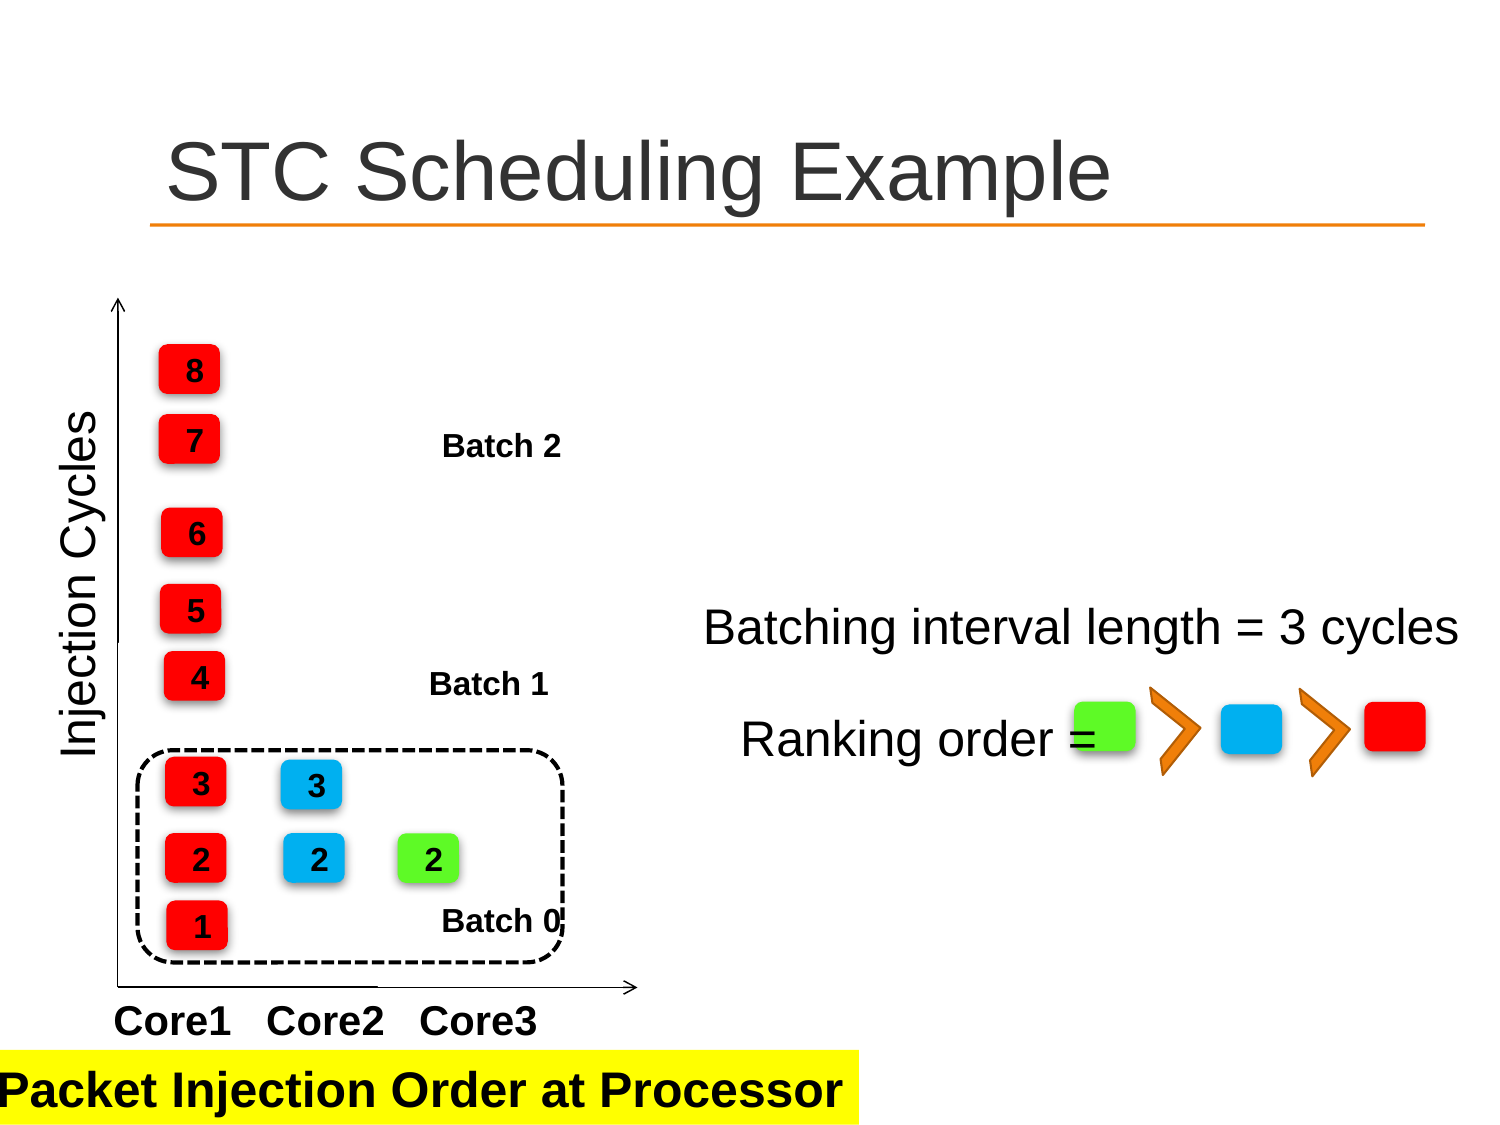

# STC Scheduling Example
8
Batch 2
7
Injection Cycles
6
5
Batching interval length = 3 cycles
Batch 1
4

Ranking order =

3
3
2
2
2
Batch 0
1
Core1   Core2   Core3
Packet Injection Order at Processor